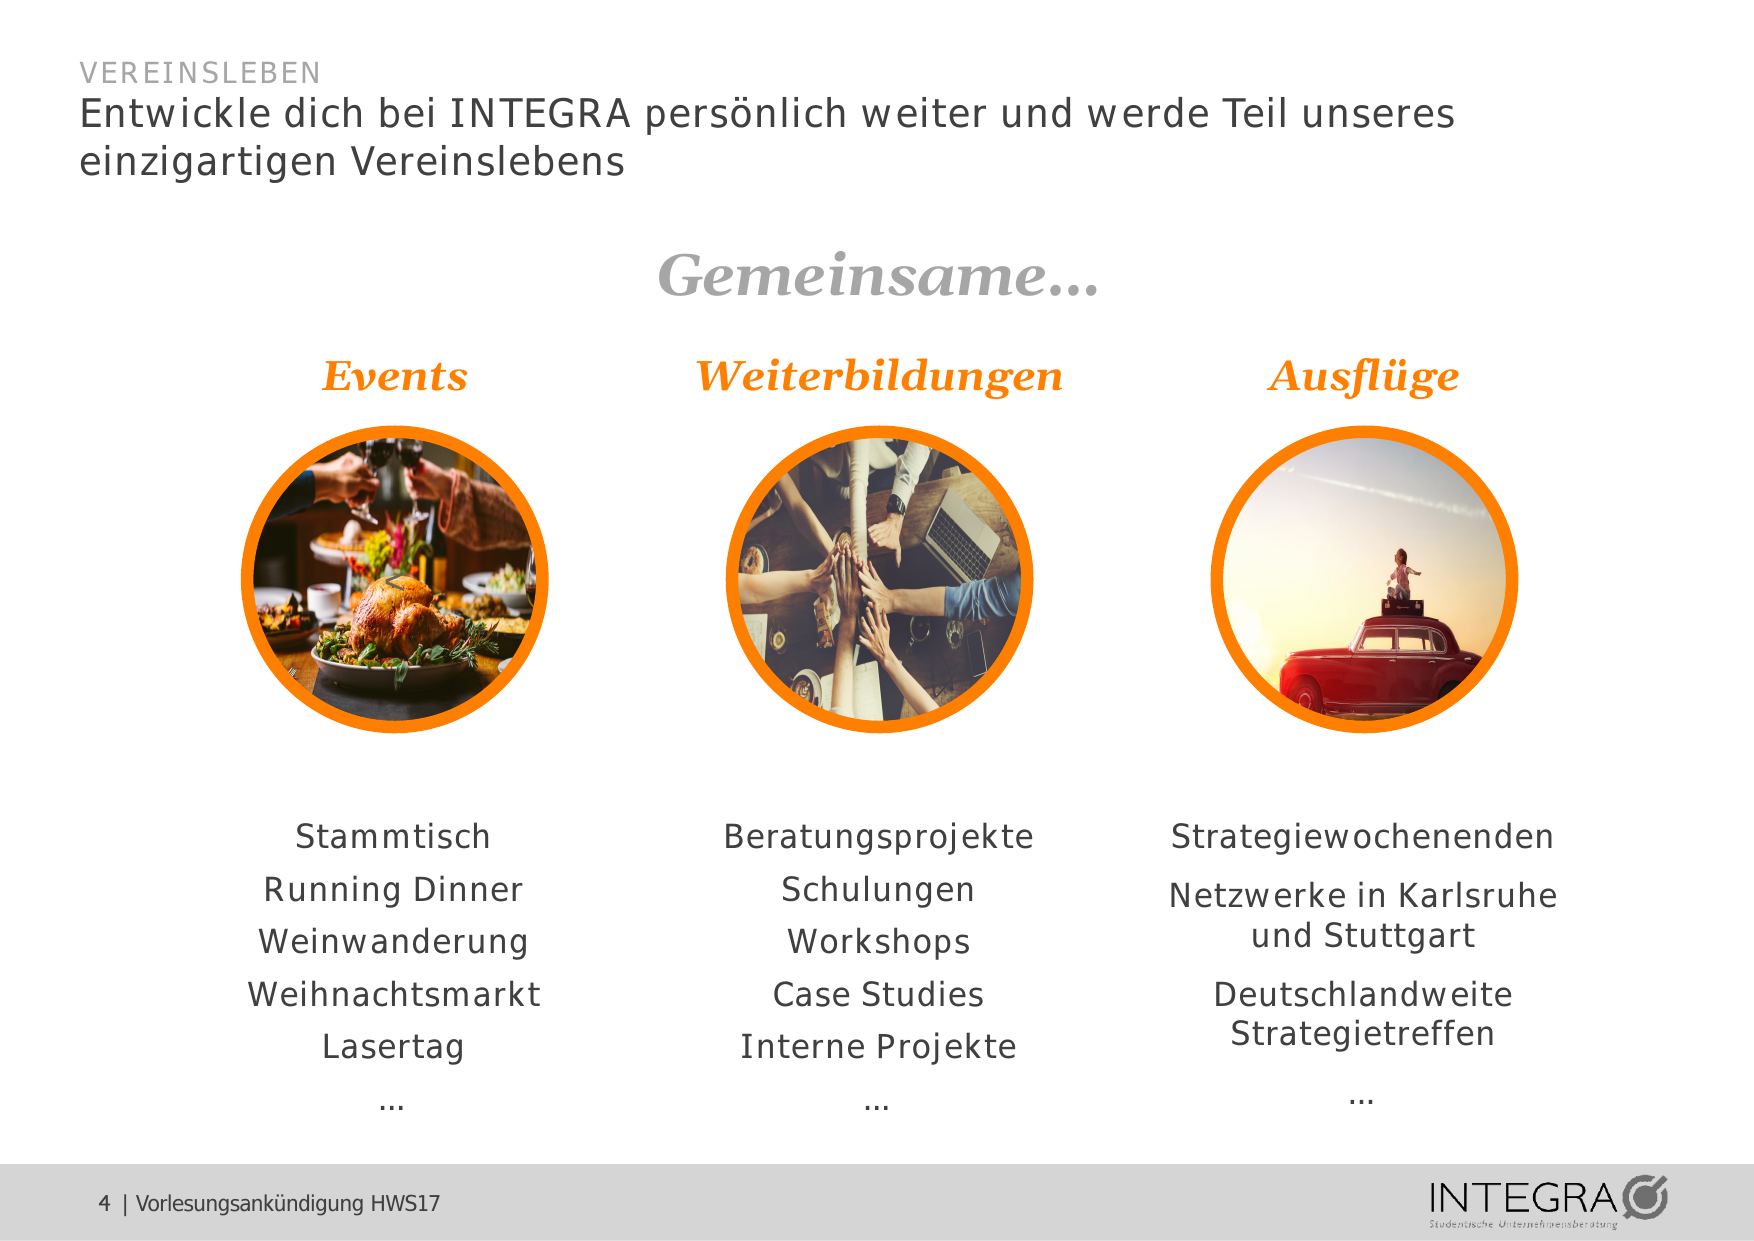

VEREINSLEBEN
Entwickle dich bei INTEGRA persönlich weiter und werde Teil unseres einzigartigen Vereinslebens
Gemeinsame…
Events
Weiterbildungen
Ausflüge

Strategiewochenenden
Netzwerke in Karlsruhe und Stuttgart
Deutschlandweite Strategietreffen
…
<

Stammtisch
Running Dinner
Weinwanderung
Weihnachtsmarkt
Lasertag
…
Beratungsprojekte
Schulungen
Workshops
Case Studies
Interne Projekte
…
4
 | Vorlesungsankündigung HWS17